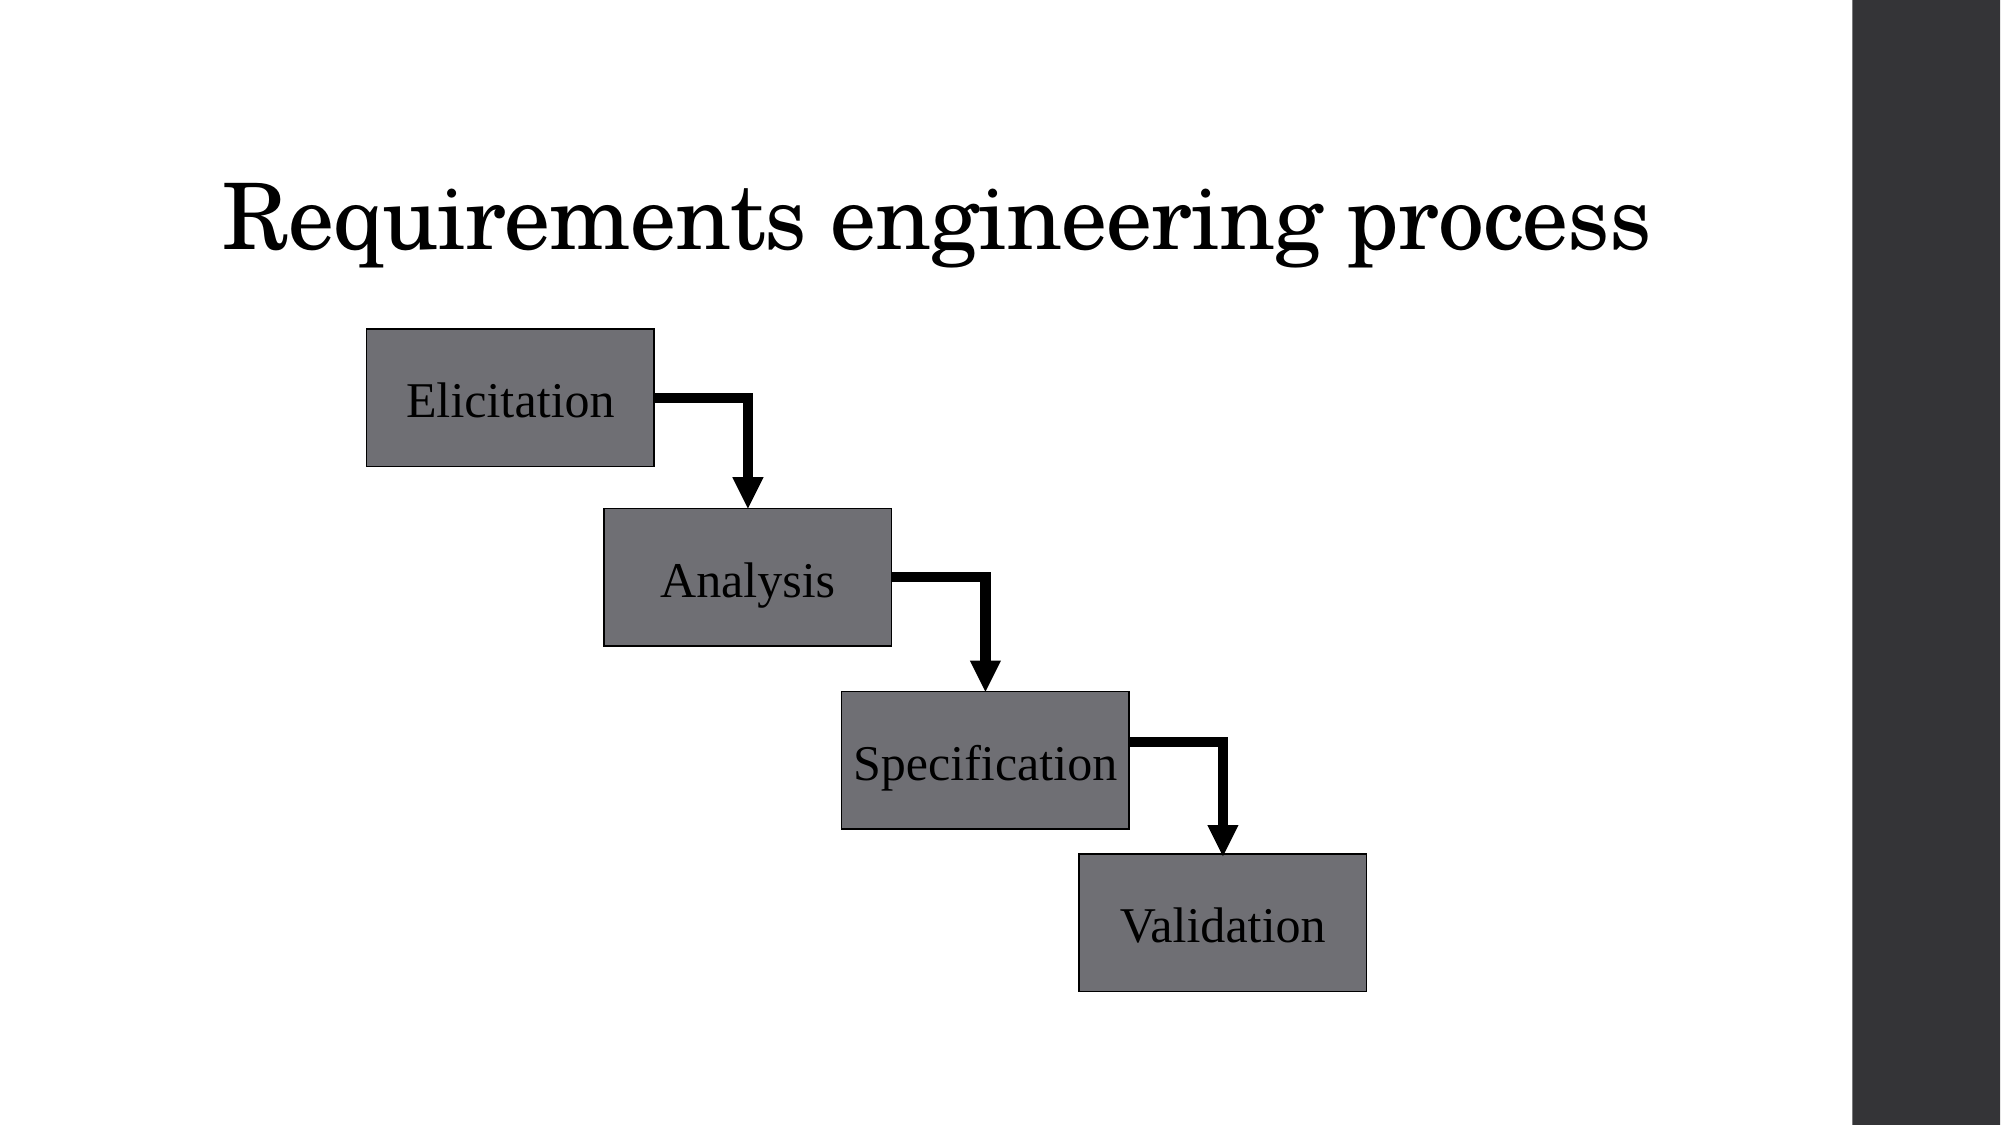

# Requirements engineering process
Elicitation
Analysis
Specification
Validation